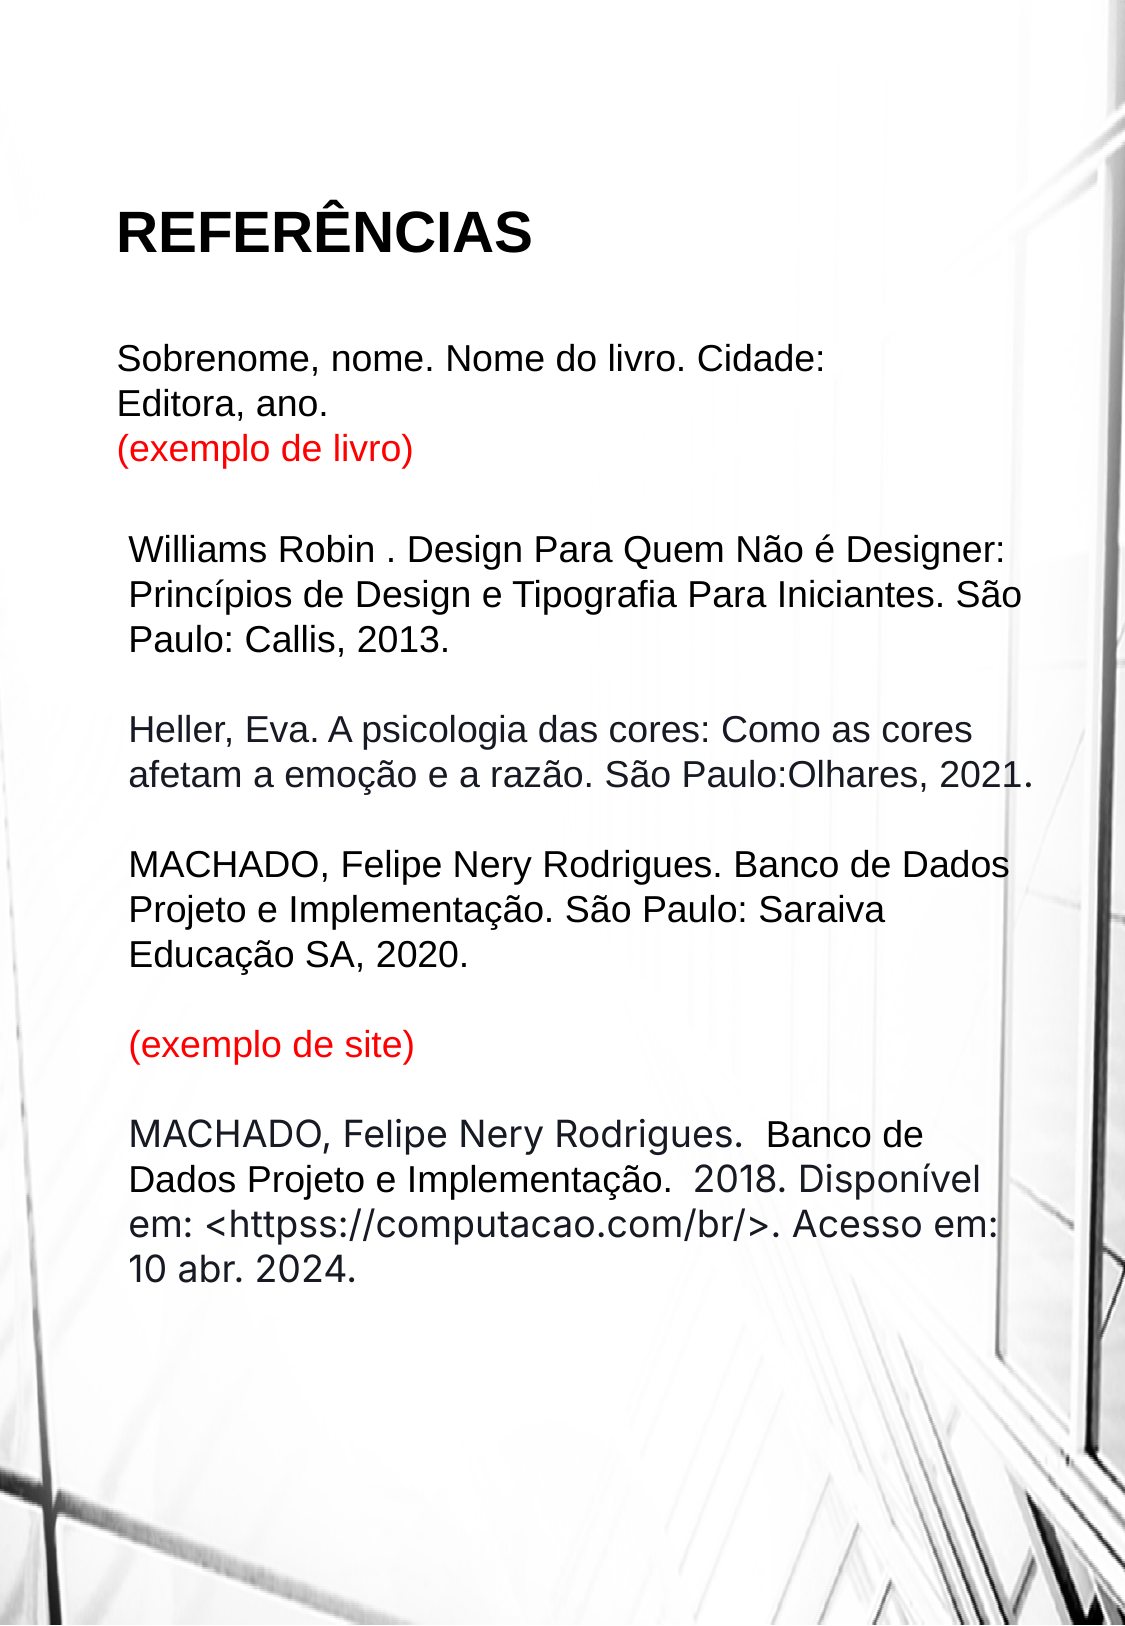

REFERÊNCIAS

Sobrenome, nome. Nome do livro. Cidade: Editora, ano.
(exemplo de livro)
Williams Robin . Design Para Quem Não é Designer: Princípios de Design e Tipografia Para Iniciantes. São Paulo: Callis, 2013.

Heller, Eva. A psicologia das cores: Como as cores afetam a emoção e a razão. São Paulo:Olhares, 2021.

MACHADO, Felipe Nery Rodrigues. Banco de Dados Projeto e Implementação. São Paulo: Saraiva Educação SA, 2020.

(exemplo de site)

MACHADO, Felipe Nery Rodrigues.  Banco de Dados Projeto e Implementação.  2018. Disponível em: <httpss://computacao.com/br/>. Acesso em: 10 abr. 2024.